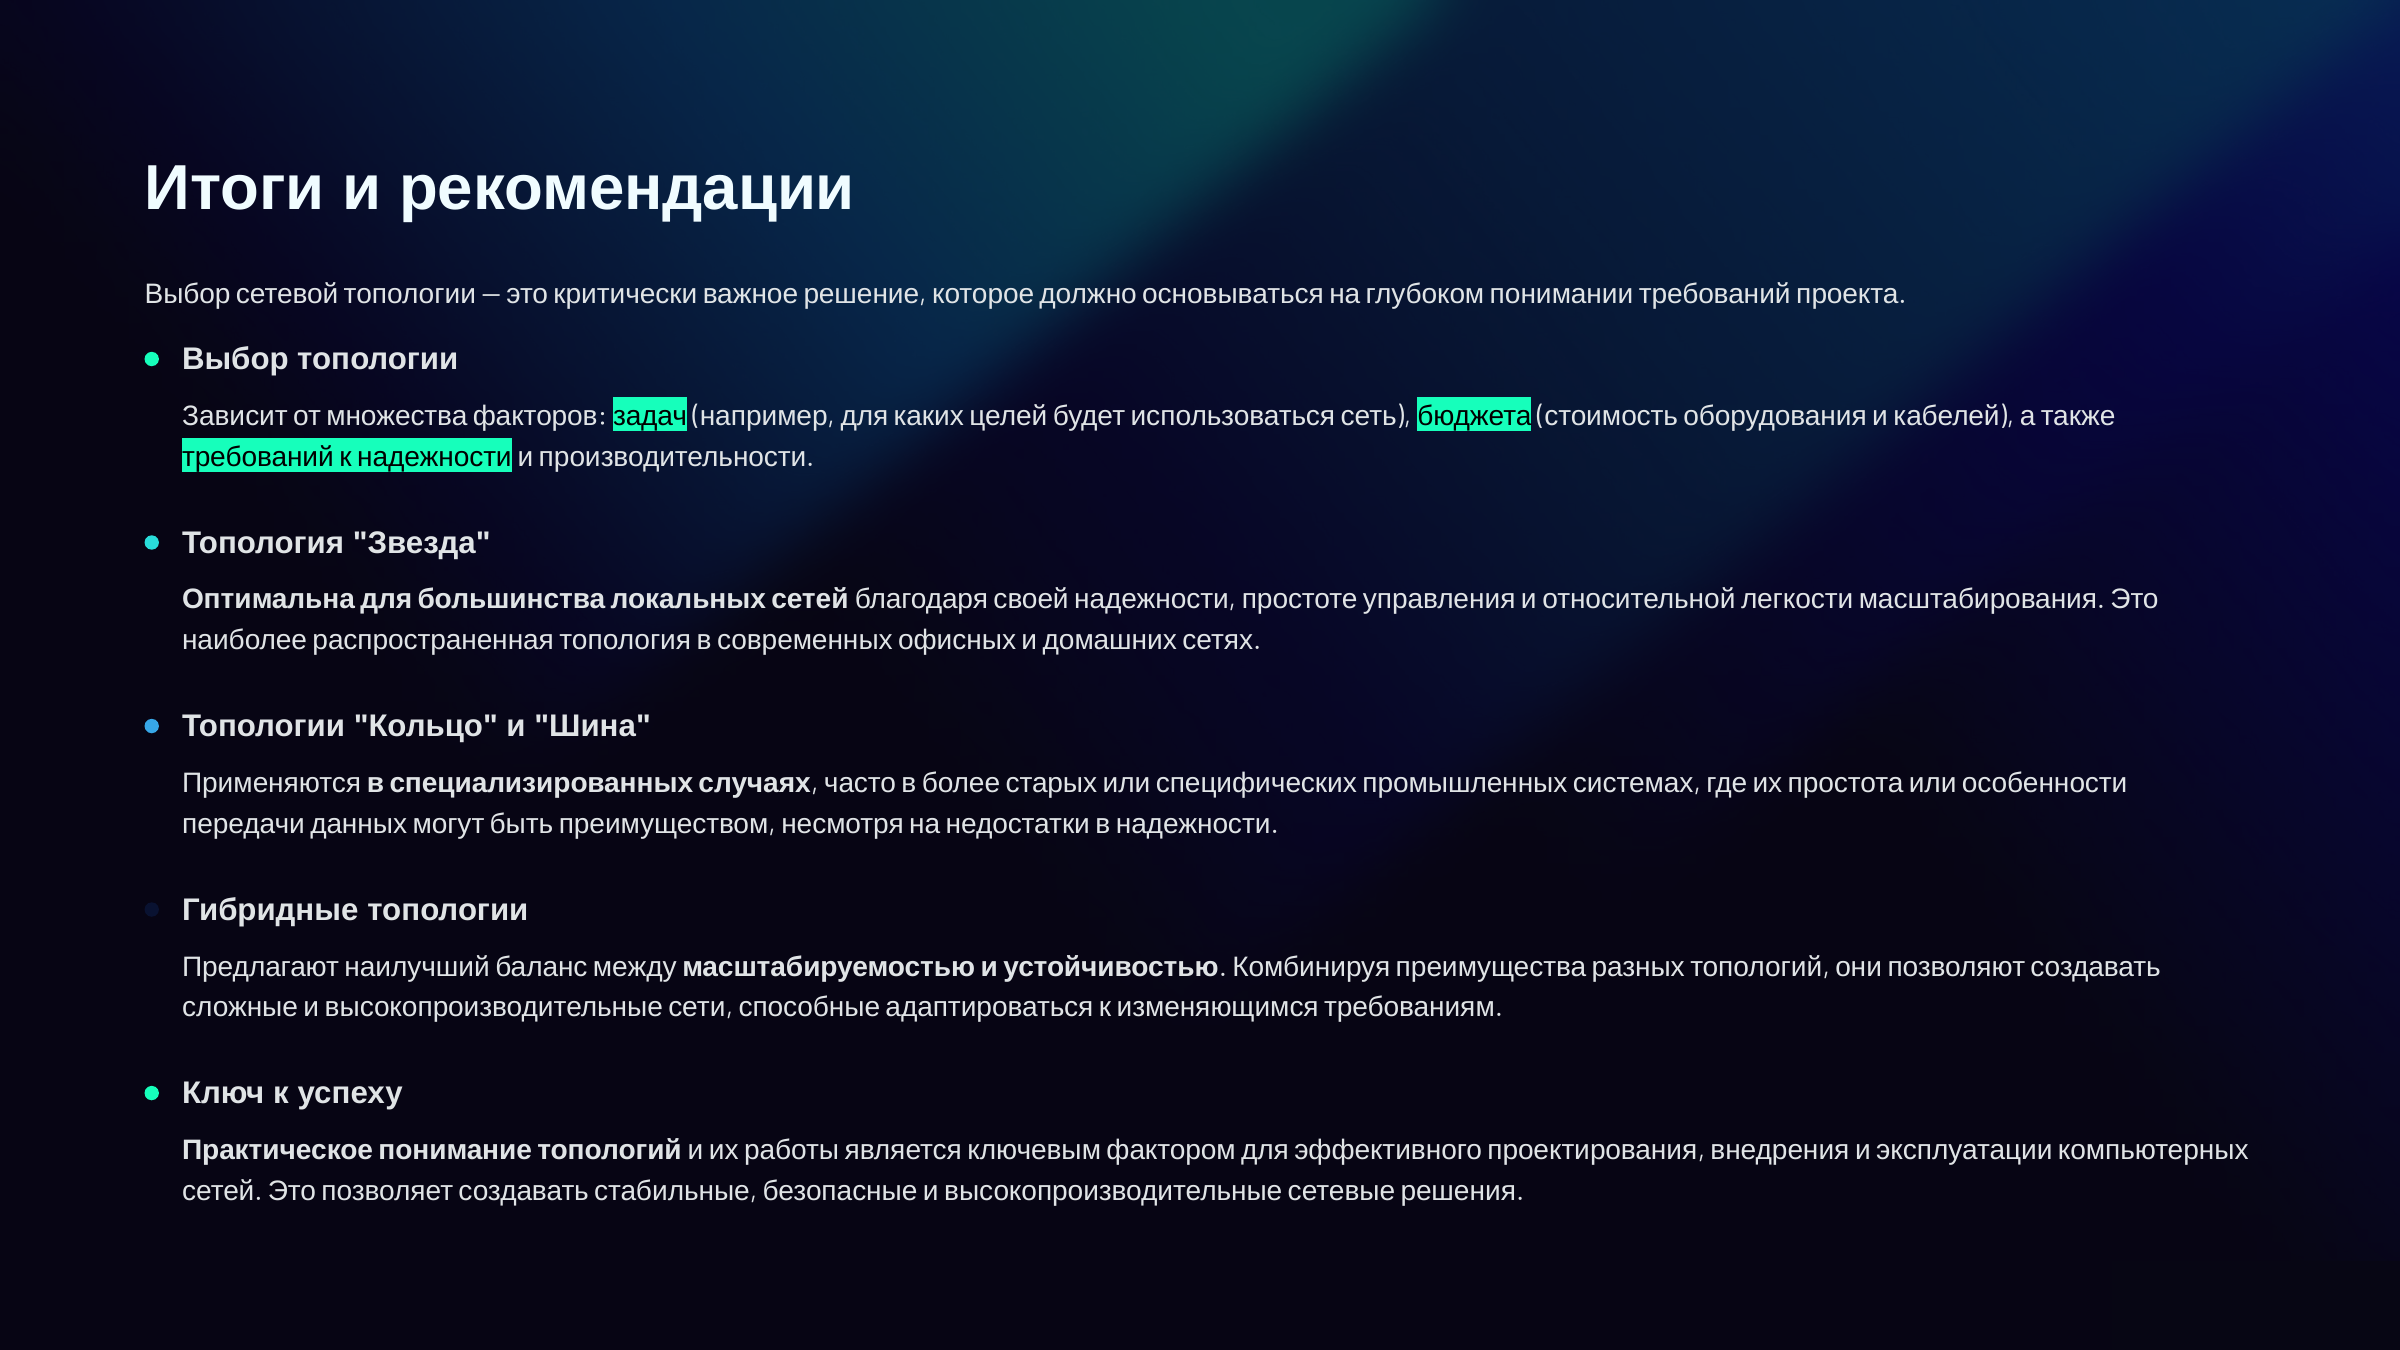

Итоги и рекомендации
Выбор сетевой топологии — это критически важное решение, которое должно основываться на глубоком понимании требований проекта.
Выбор топологии

Зависит от множества факторов: задач (например, для каких целей будет использоваться сеть), бюджета (стоимость оборудования и кабелей), а также требований к надежности и производительности.
Топология "Звезда"

Оптимальна для большинства локальных сетей благодаря своей надежности, простоте управления и относительной легкости масштабирования. Это наиболее распространенная топология в современных офисных и домашних сетях.
Топологии "Кольцо" и "Шина"

Применяются в специализированных случаях, часто в более старых или специфических промышленных системах, где их простота или особенности передачи данных могут быть преимуществом, несмотря на недостатки в надежности.
Гибридные топологии

Предлагают наилучший баланс между масштабируемостью и устойчивостью. Комбинируя преимущества разных топологий, они позволяют создавать сложные и высокопроизводительные сети, способные адаптироваться к изменяющимся требованиям.
Ключ к успеху

Практическое понимание топологий и их работы является ключевым фактором для эффективного проектирования, внедрения и эксплуатации компьютерных сетей. Это позволяет создавать стабильные, безопасные и высокопроизводительные сетевые решения.